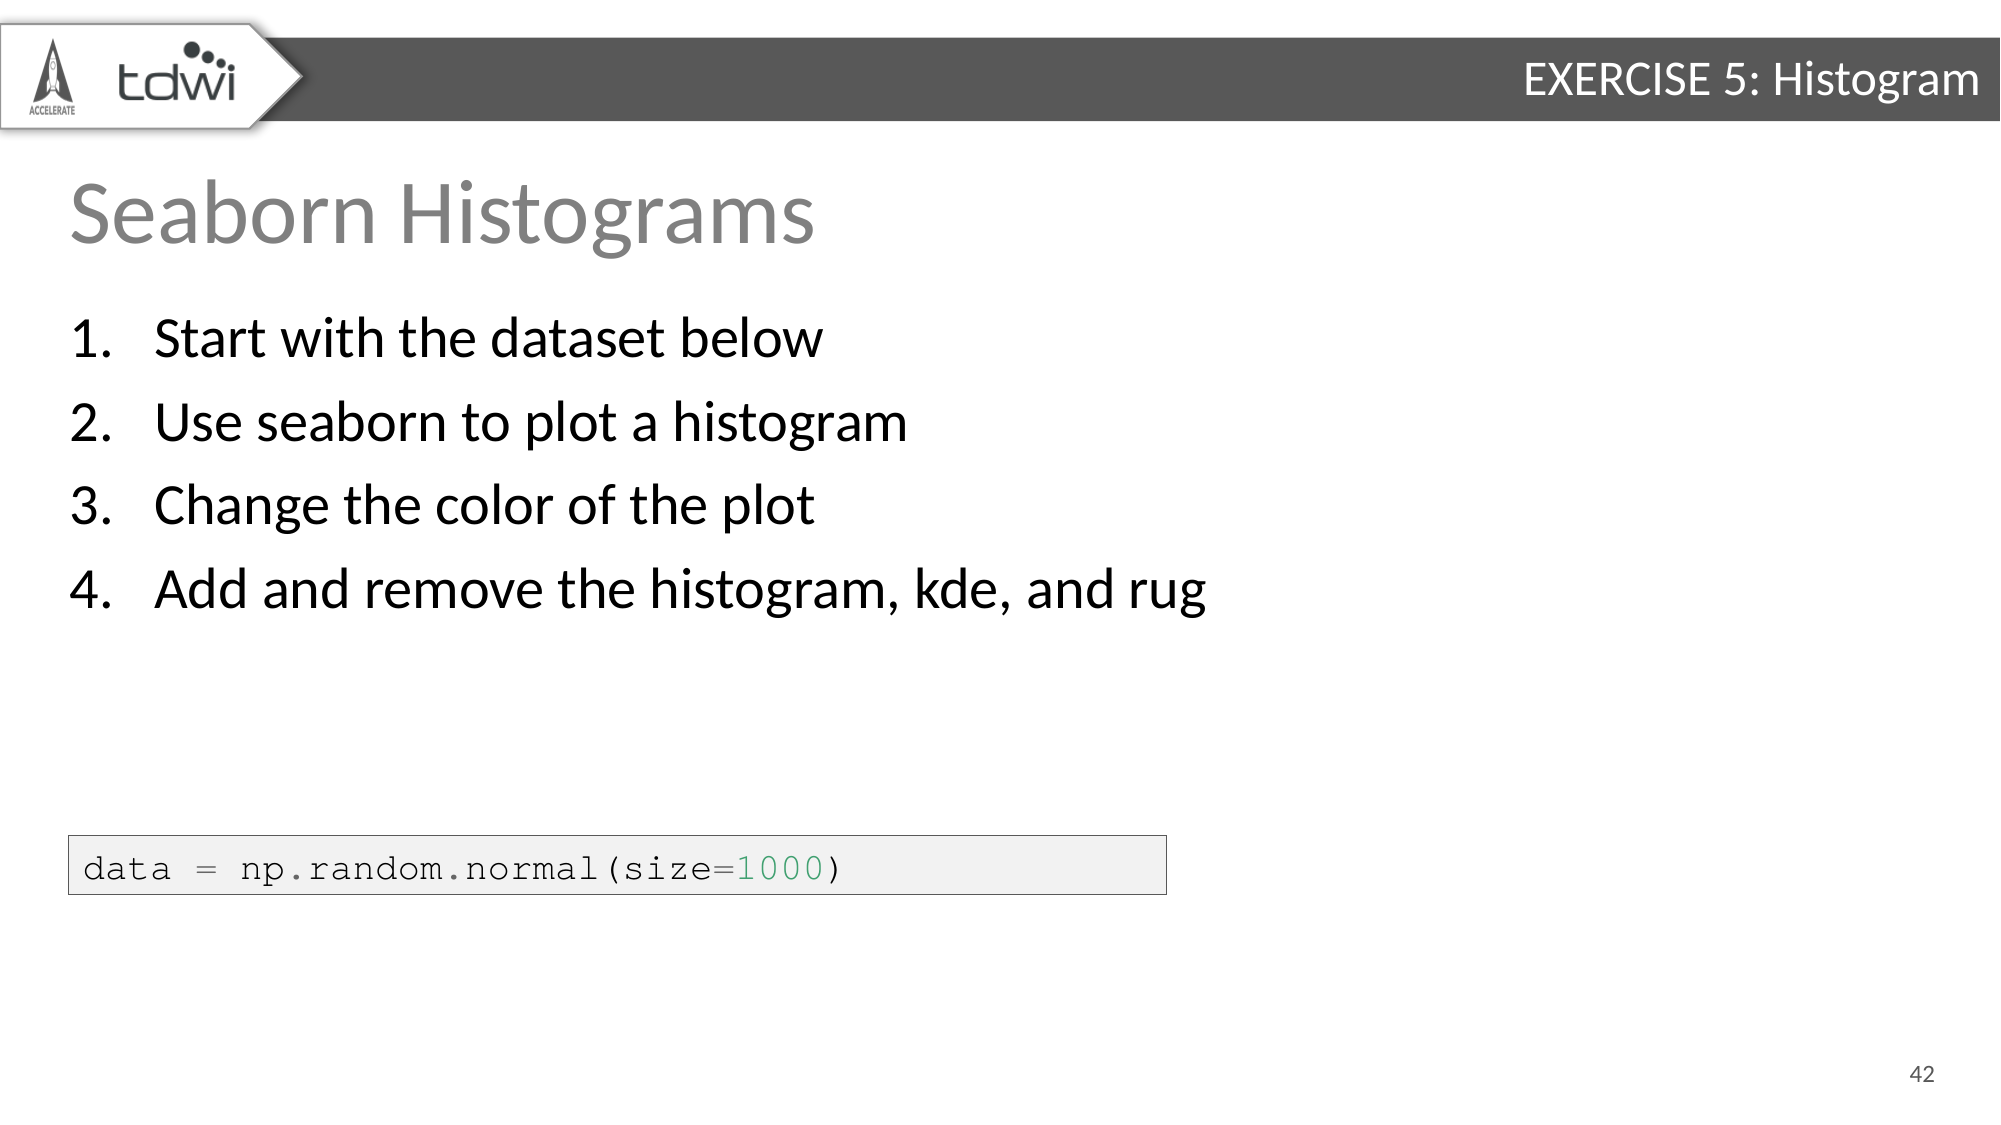

EXERCISE 5: Histogram
# Seaborn Histograms
Start with the dataset below
Use seaborn to plot a histogram
Change the color of the plot
Add and remove the histogram, kde, and rug
data = np.random.normal(size=1000)
42